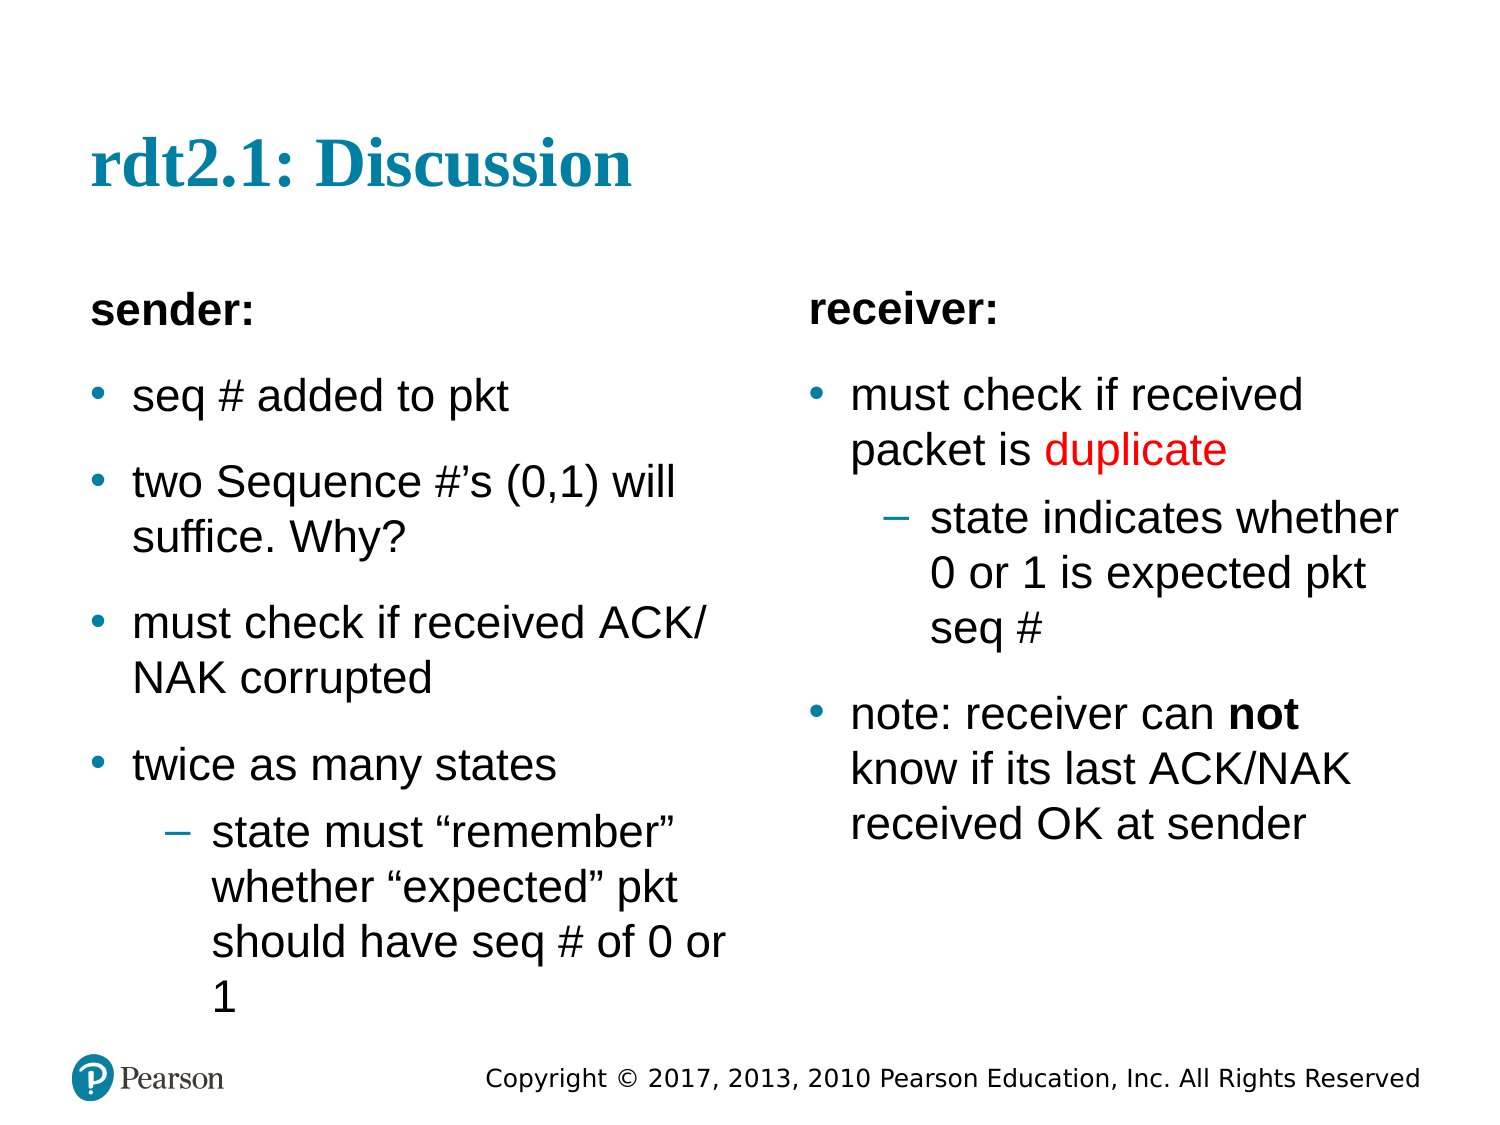

# r d t2.1: Discussion
receiver:
must check if received packet is duplicate
state indicates whether 0 or 1 is expected pkt seq #
note: receiver can not know if its last A C K/N A K received O K at sender
sender:
seq # added to pkt
two Sequence #’s (0,1) will suffice. Why?
must check if received A C K / N A K corrupted
twice as many states
state must “remember” whether “expected” pkt should have seq # of 0 or 1